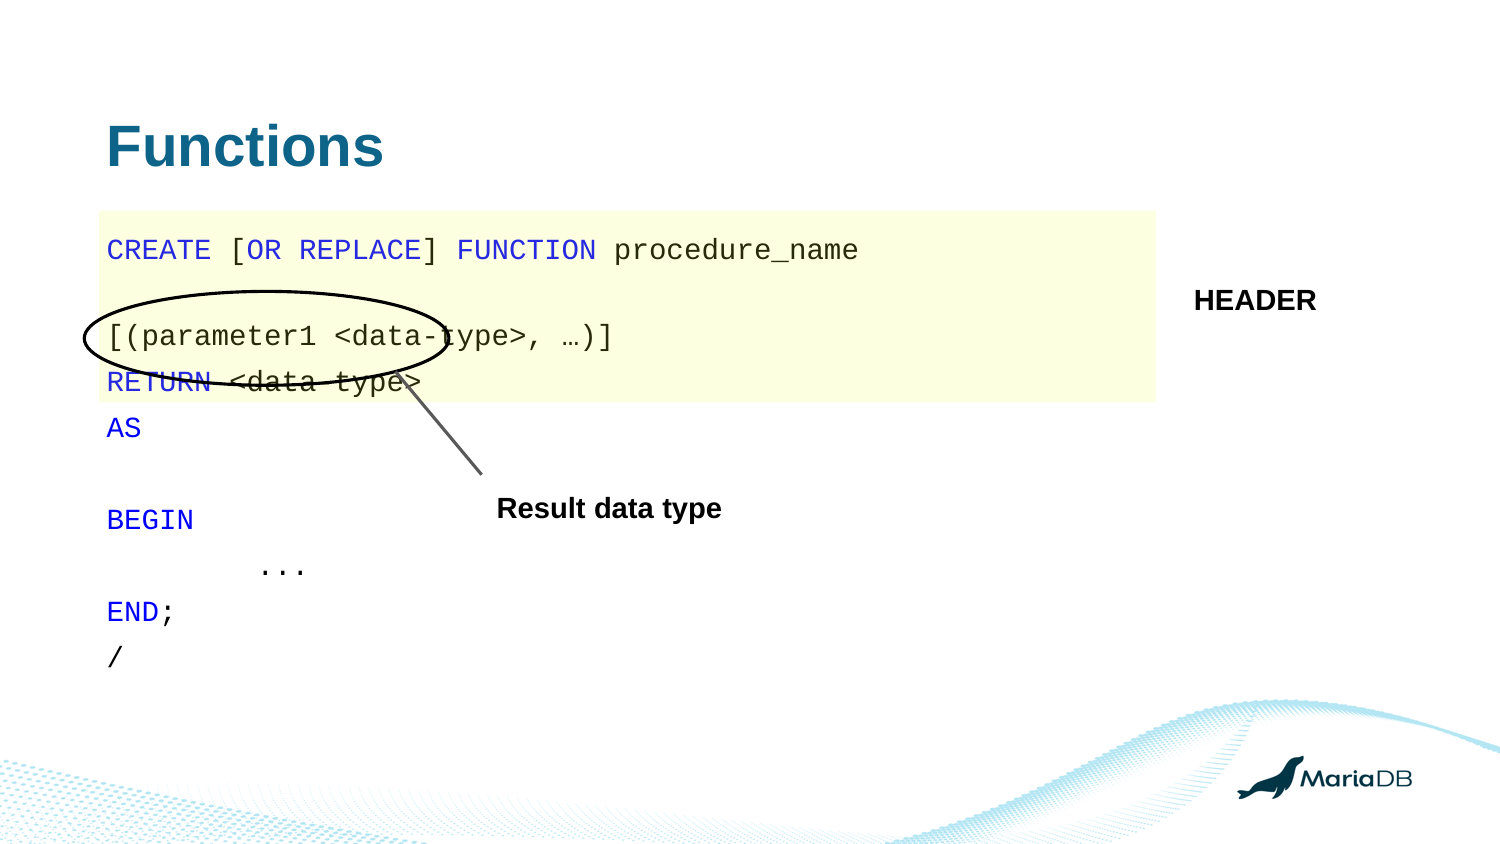

Functions

CREATE [OR REPLACE] FUNCTION procedure_name
							[(parameter1 <data-type>, …)]
RETURN <data-type>
AS

BEGIN
	...
END;
/
HEADER

Result data type